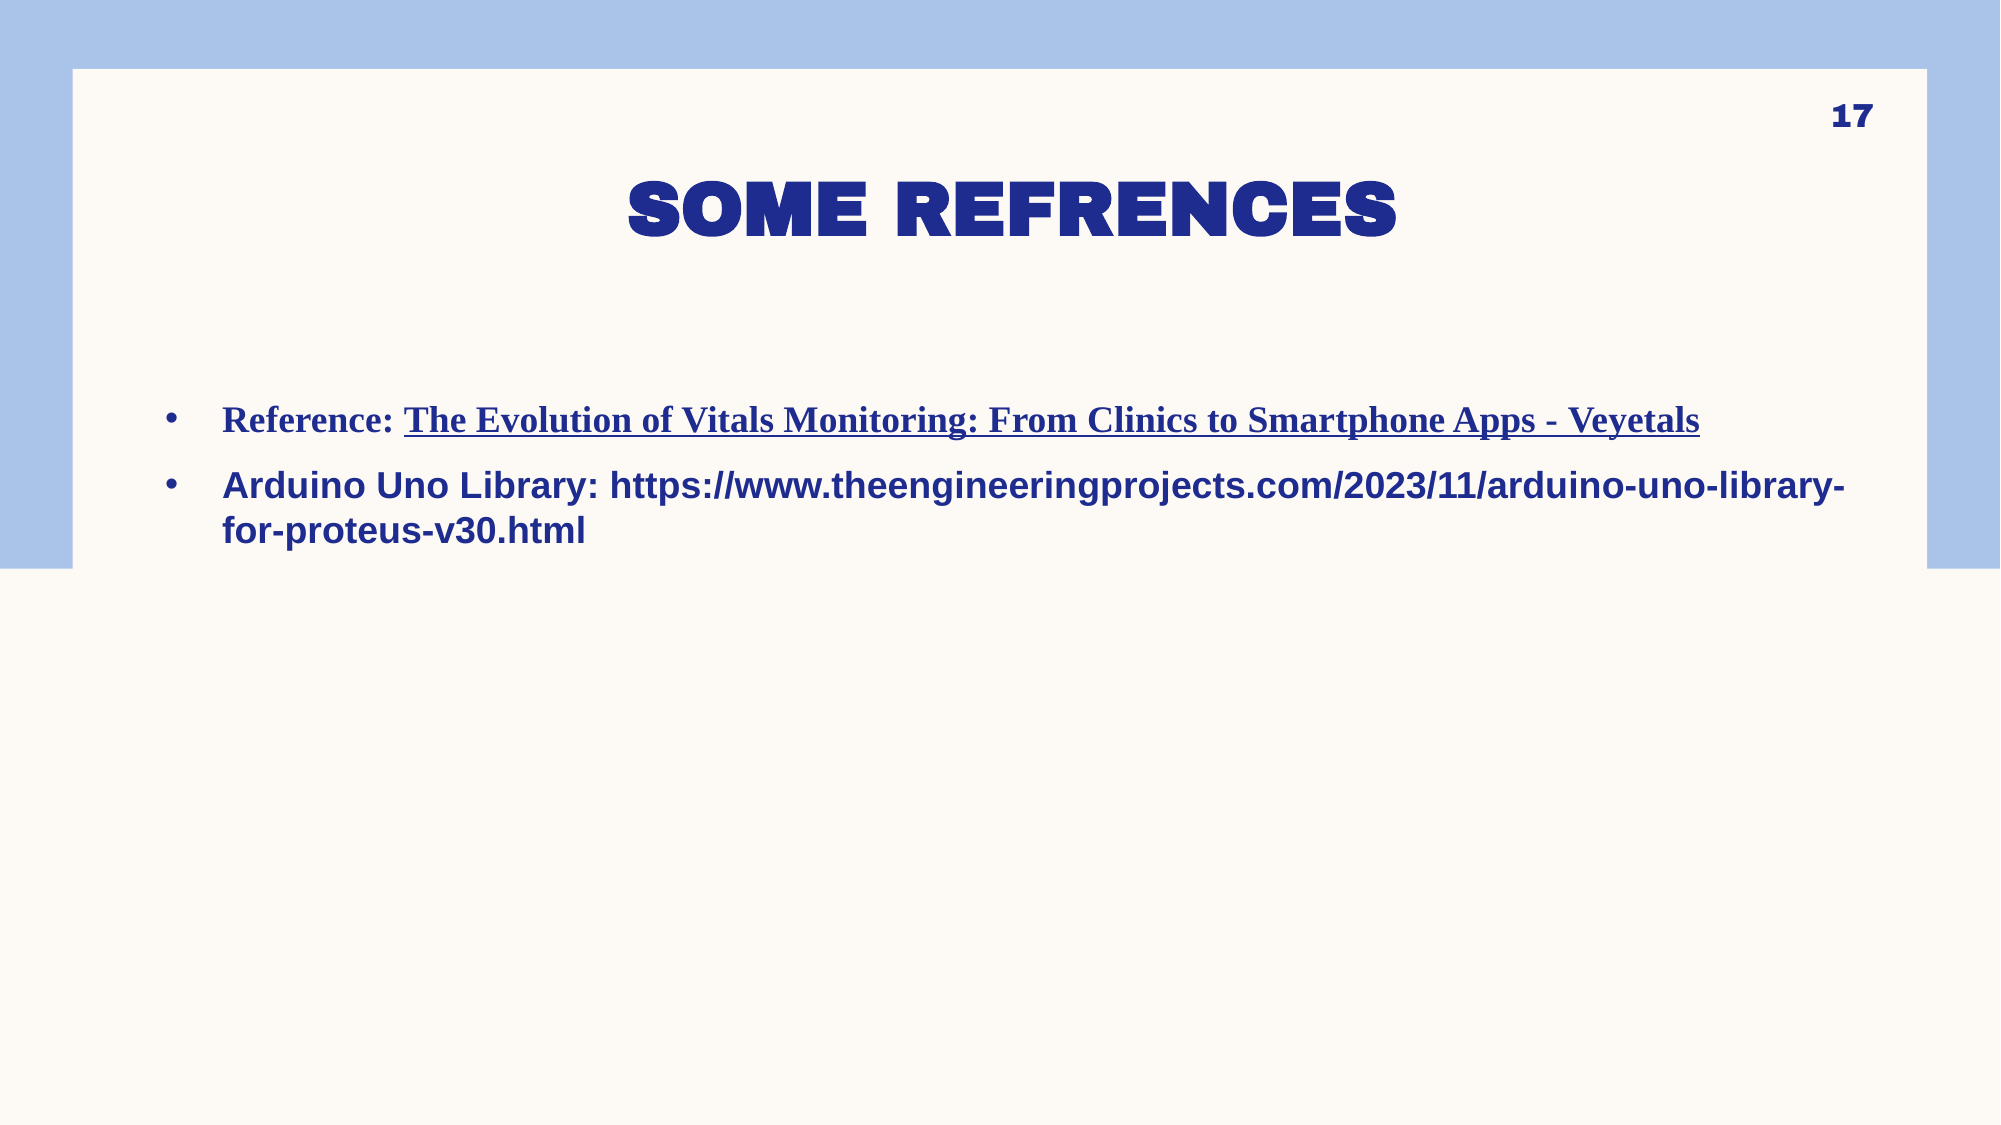

17
# Some refrences
Reference: The Evolution of Vitals Monitoring: From Clinics to Smartphone Apps - Veyetals
Arduino Uno Library: https://www.theengineeringprojects.com/2023/11/arduino-uno-library-for-proteus-v30.html